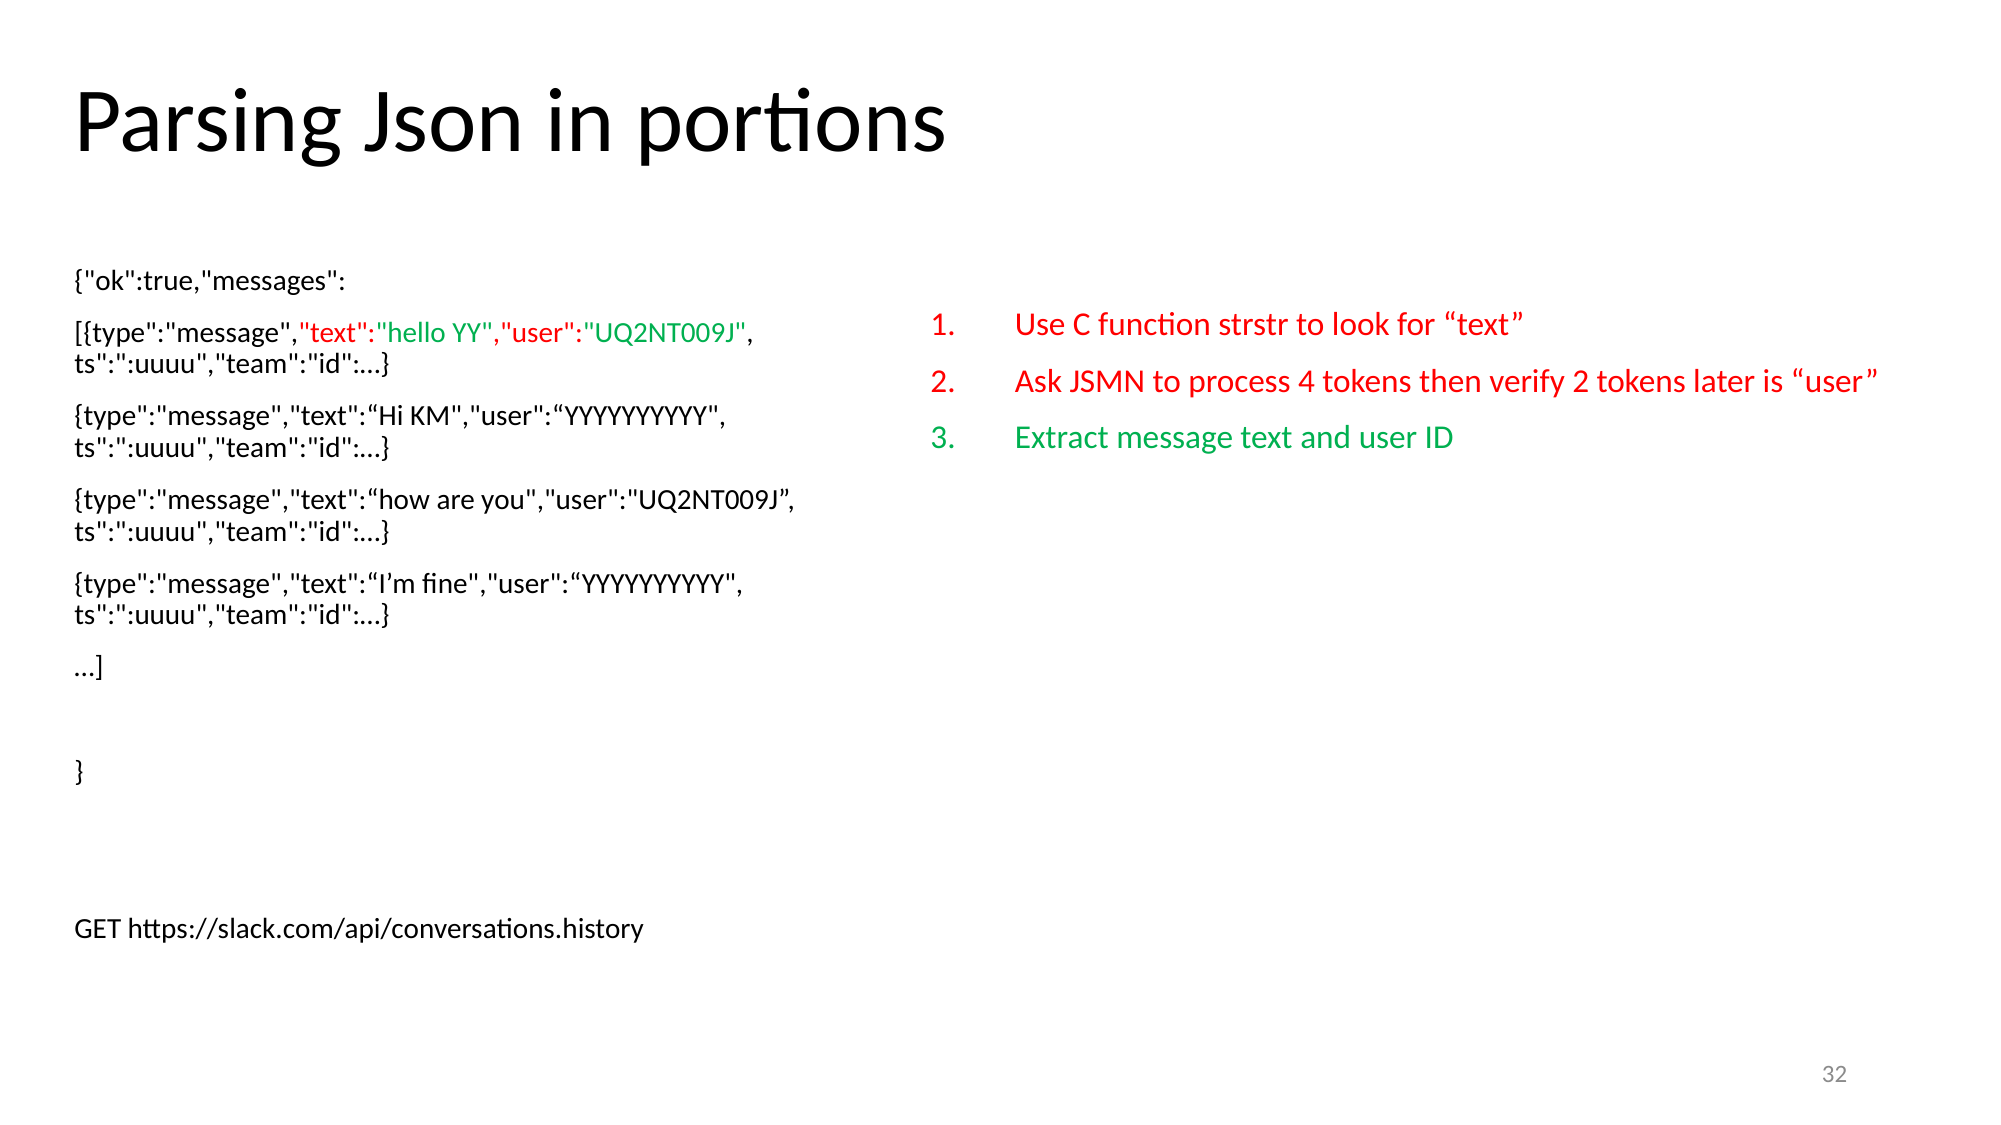

# Parsing Json in portions
{"ok":true,"messages":
[{type":"message","text":"hello YY","user":"UQ2NT009J", ts":":uuuu","team":"id":…}
{type":"message","text":“Hi KM","user":“YYYYYYYYYY", ts":":uuuu","team":"id":…}
{type":"message","text":“how are you","user":"UQ2NT009J”, ts":":uuuu","team":"id":…}
{type":"message","text":“I’m fine","user":“YYYYYYYYYY", ts":":uuuu","team":"id":…}
…]

}

GET https://slack.com/api/conversations.history

Use C function strstr to look for “text”
Ask JSMN to process 4 tokens then verify 2 tokens later is “user”
Extract message text and user ID

32